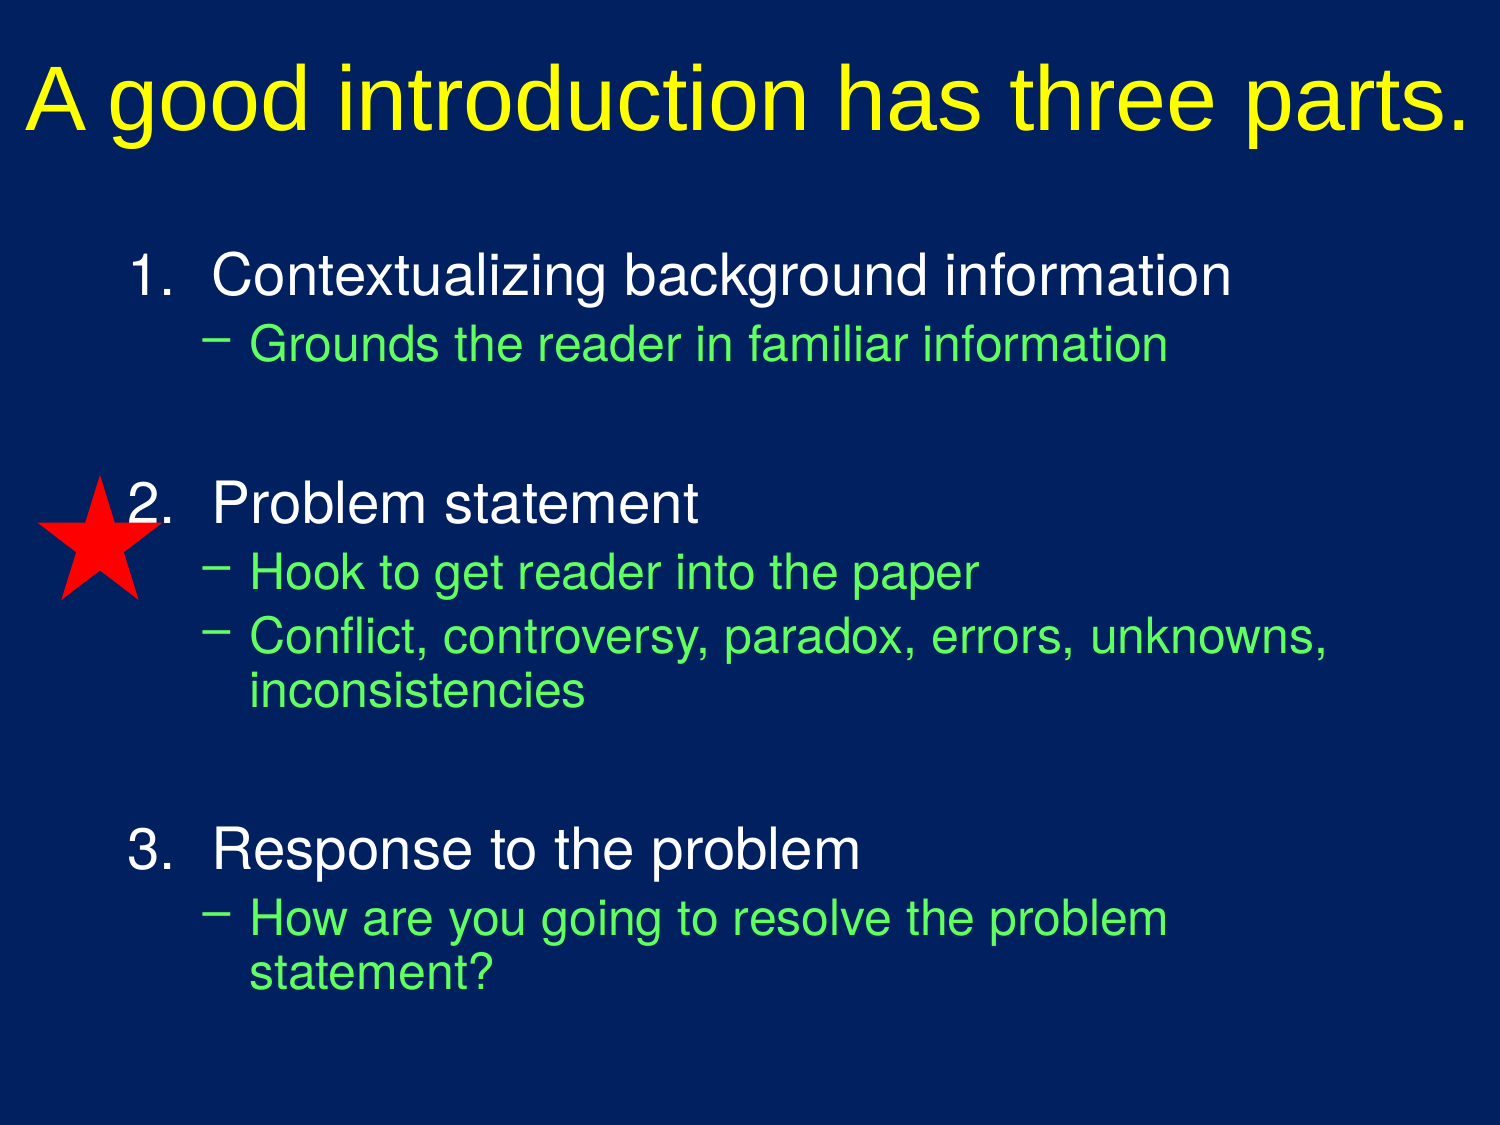

A good introduction has three parts.
Contextualizing background information
Grounds the reader in familiar information

Problem statement
Hook to get reader into the paper
Conflict, controversy, paradox, errors, unknowns, inconsistencies

Response to the problem
How are you going to resolve the problem statement?